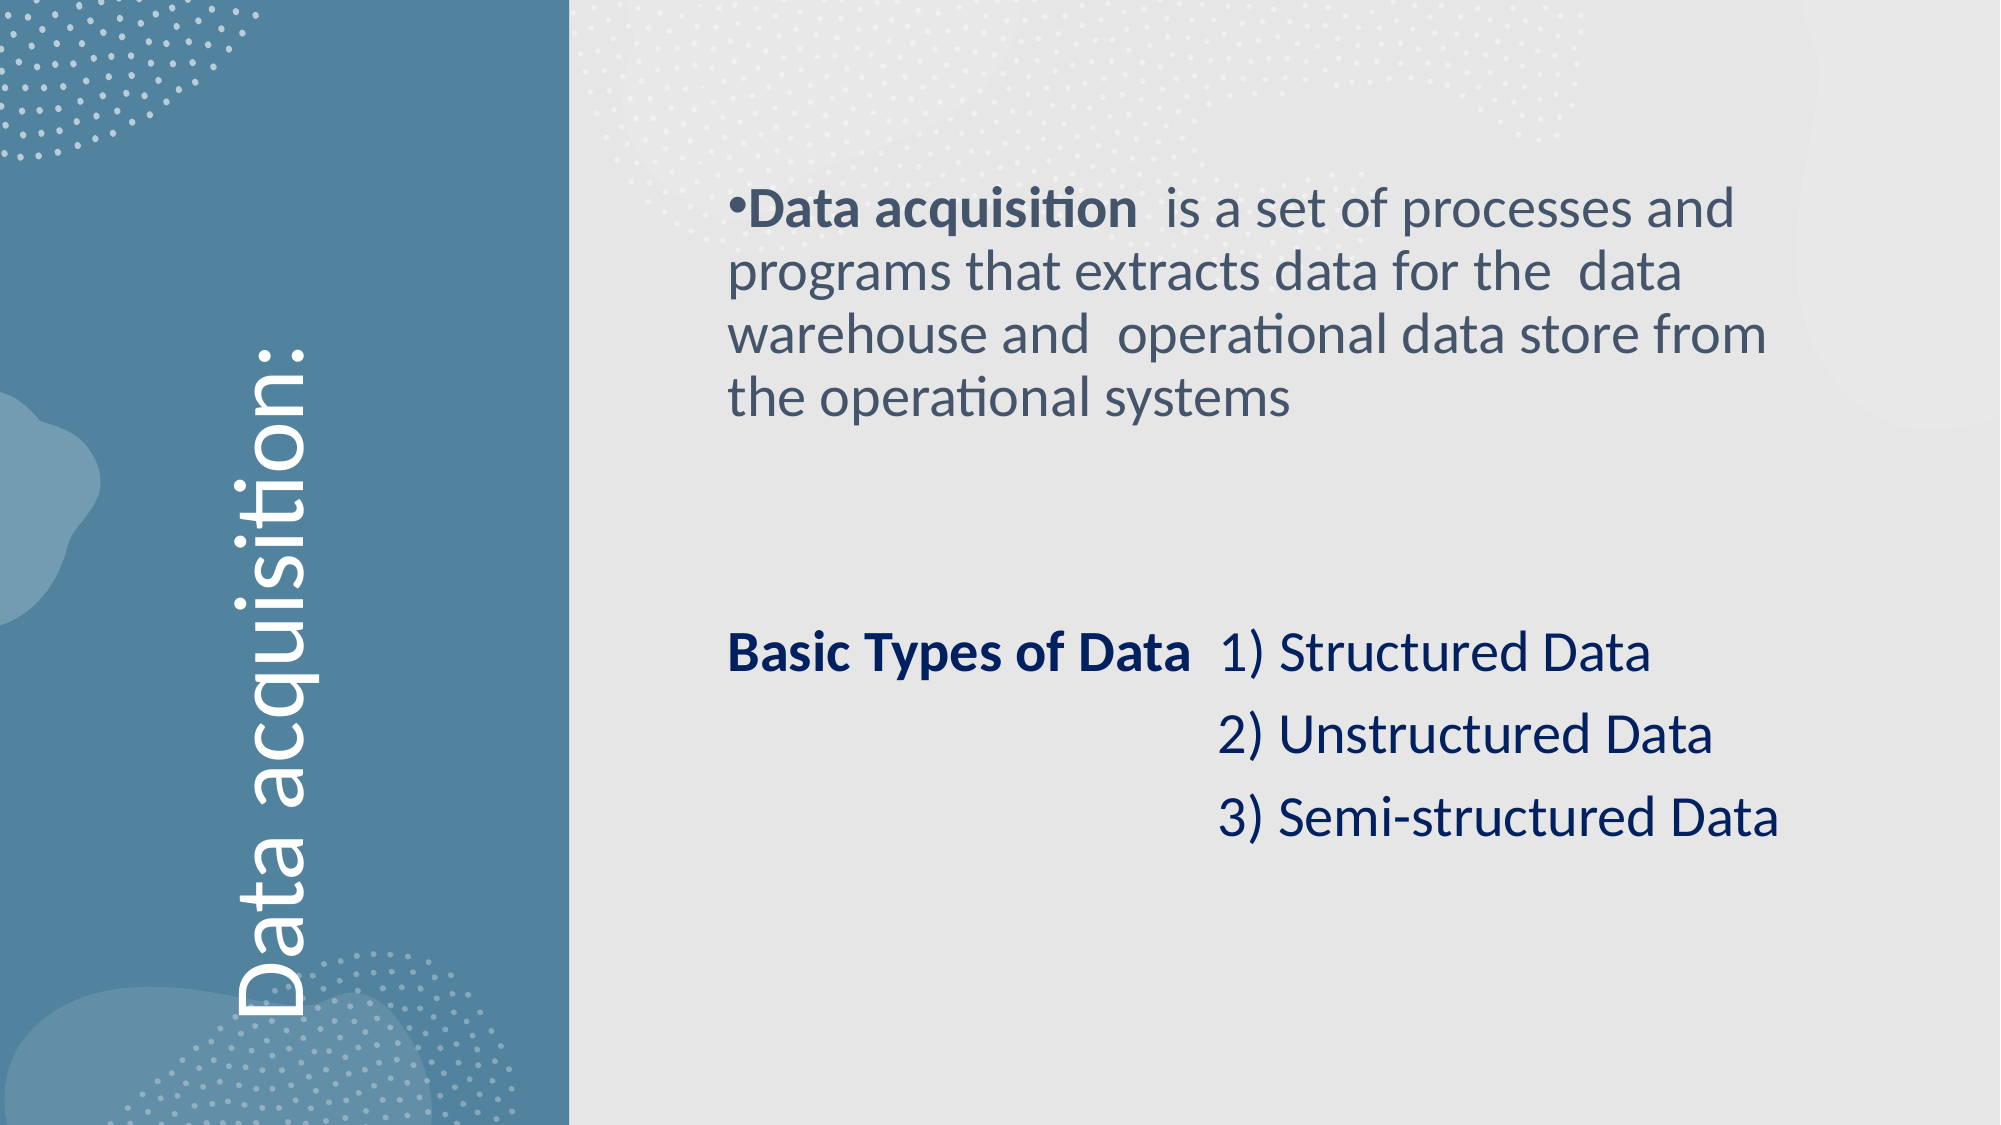

Data acquisition  is a set of processes and programs that extracts data for the  data warehouse and  operational data store from the operational systems
Data acquisition:
Basic Types of Data  1) Structured Data
                                     2) Unstructured Data
                                     3) Semi-structured Data